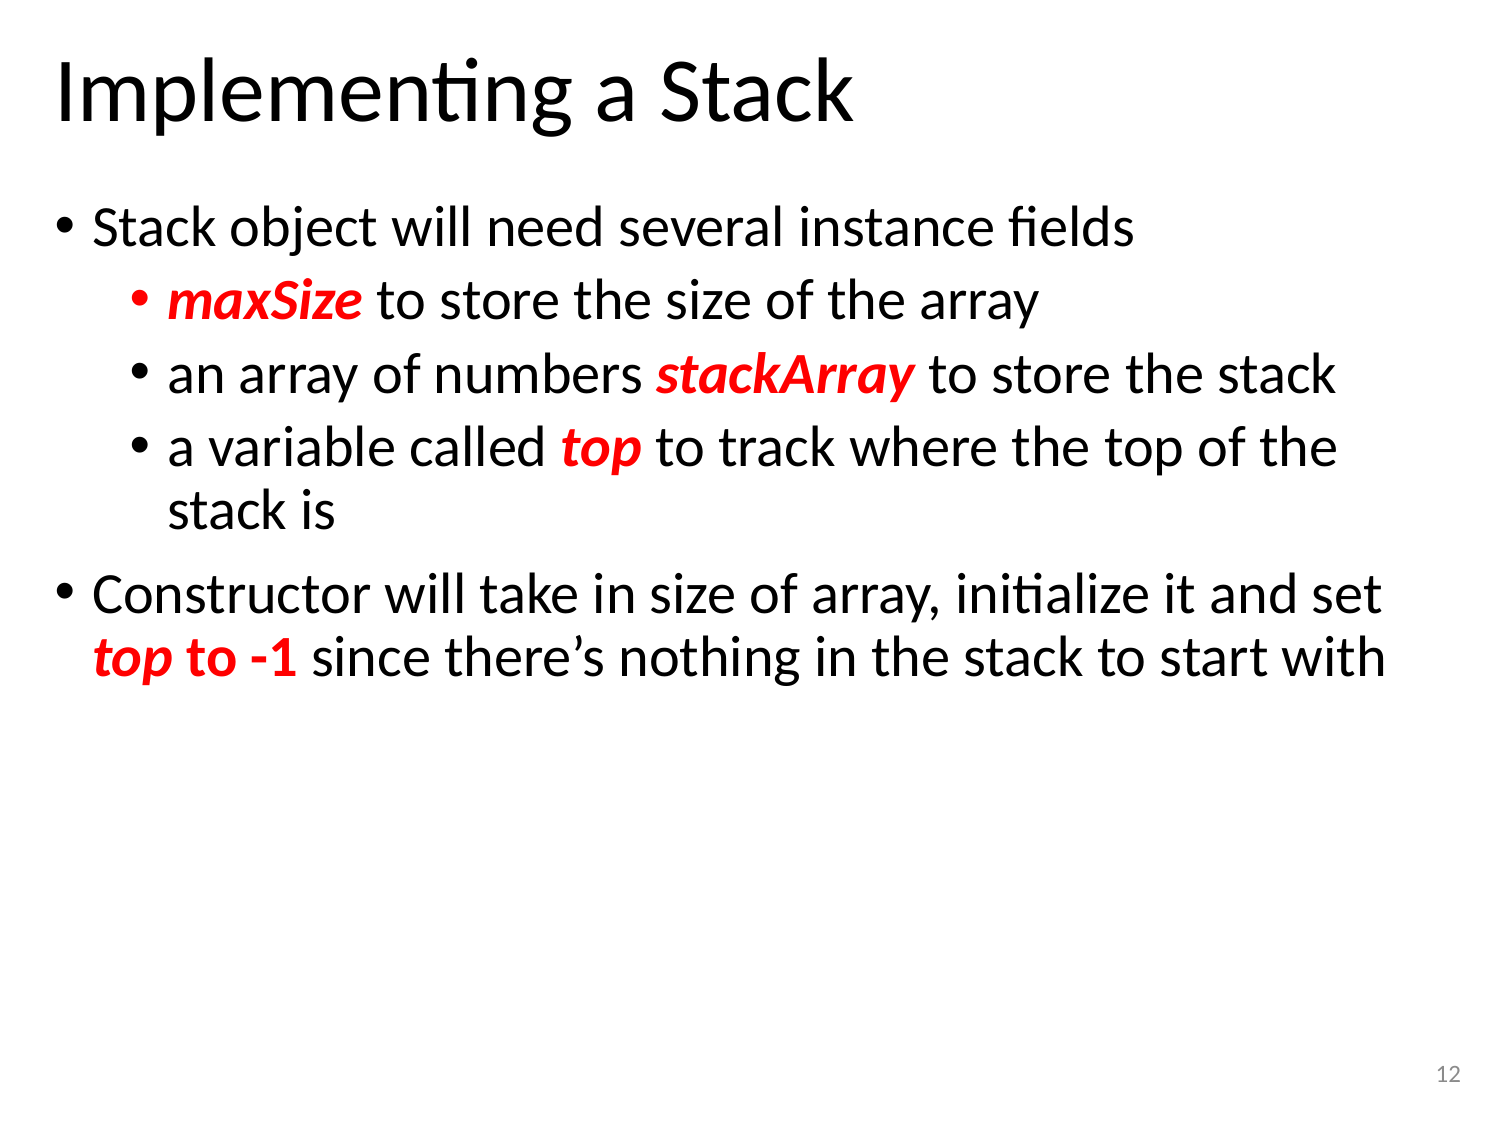

# Implementing a Stack
Stack object will need several instance fields
maxSize to store the size of the array
an array of numbers stackArray to store the stack
a variable called top to track where the top of the stack is
Constructor will take in size of array, initialize it and set top to -1 since there’s nothing in the stack to start with

12